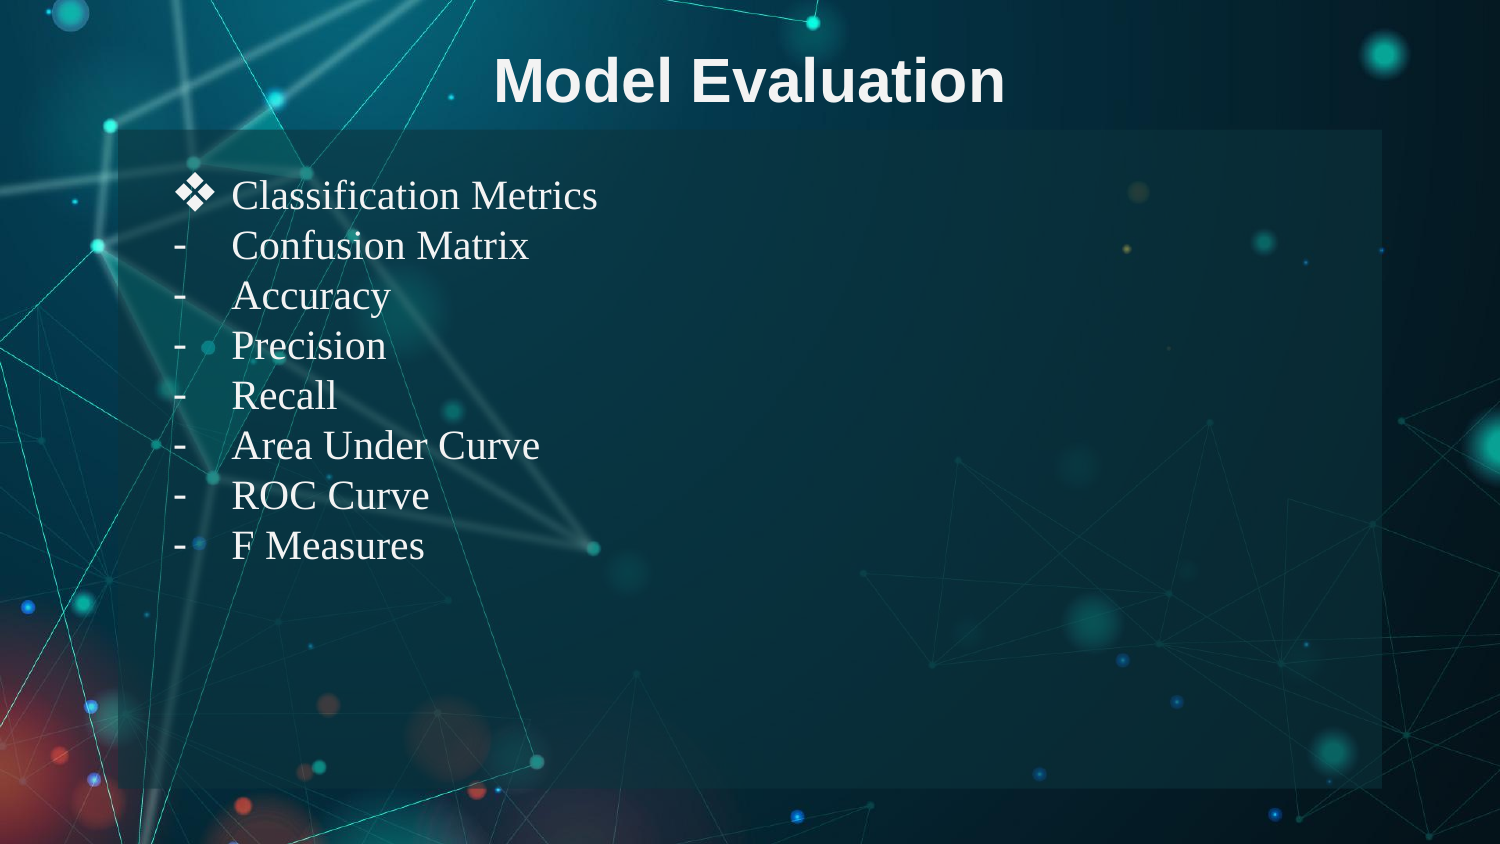

# Model Evaluation

Classification Metrics
Confusion Matrix
Accuracy
Precision
Recall
Area Under Curve
ROC Curve
F Measures